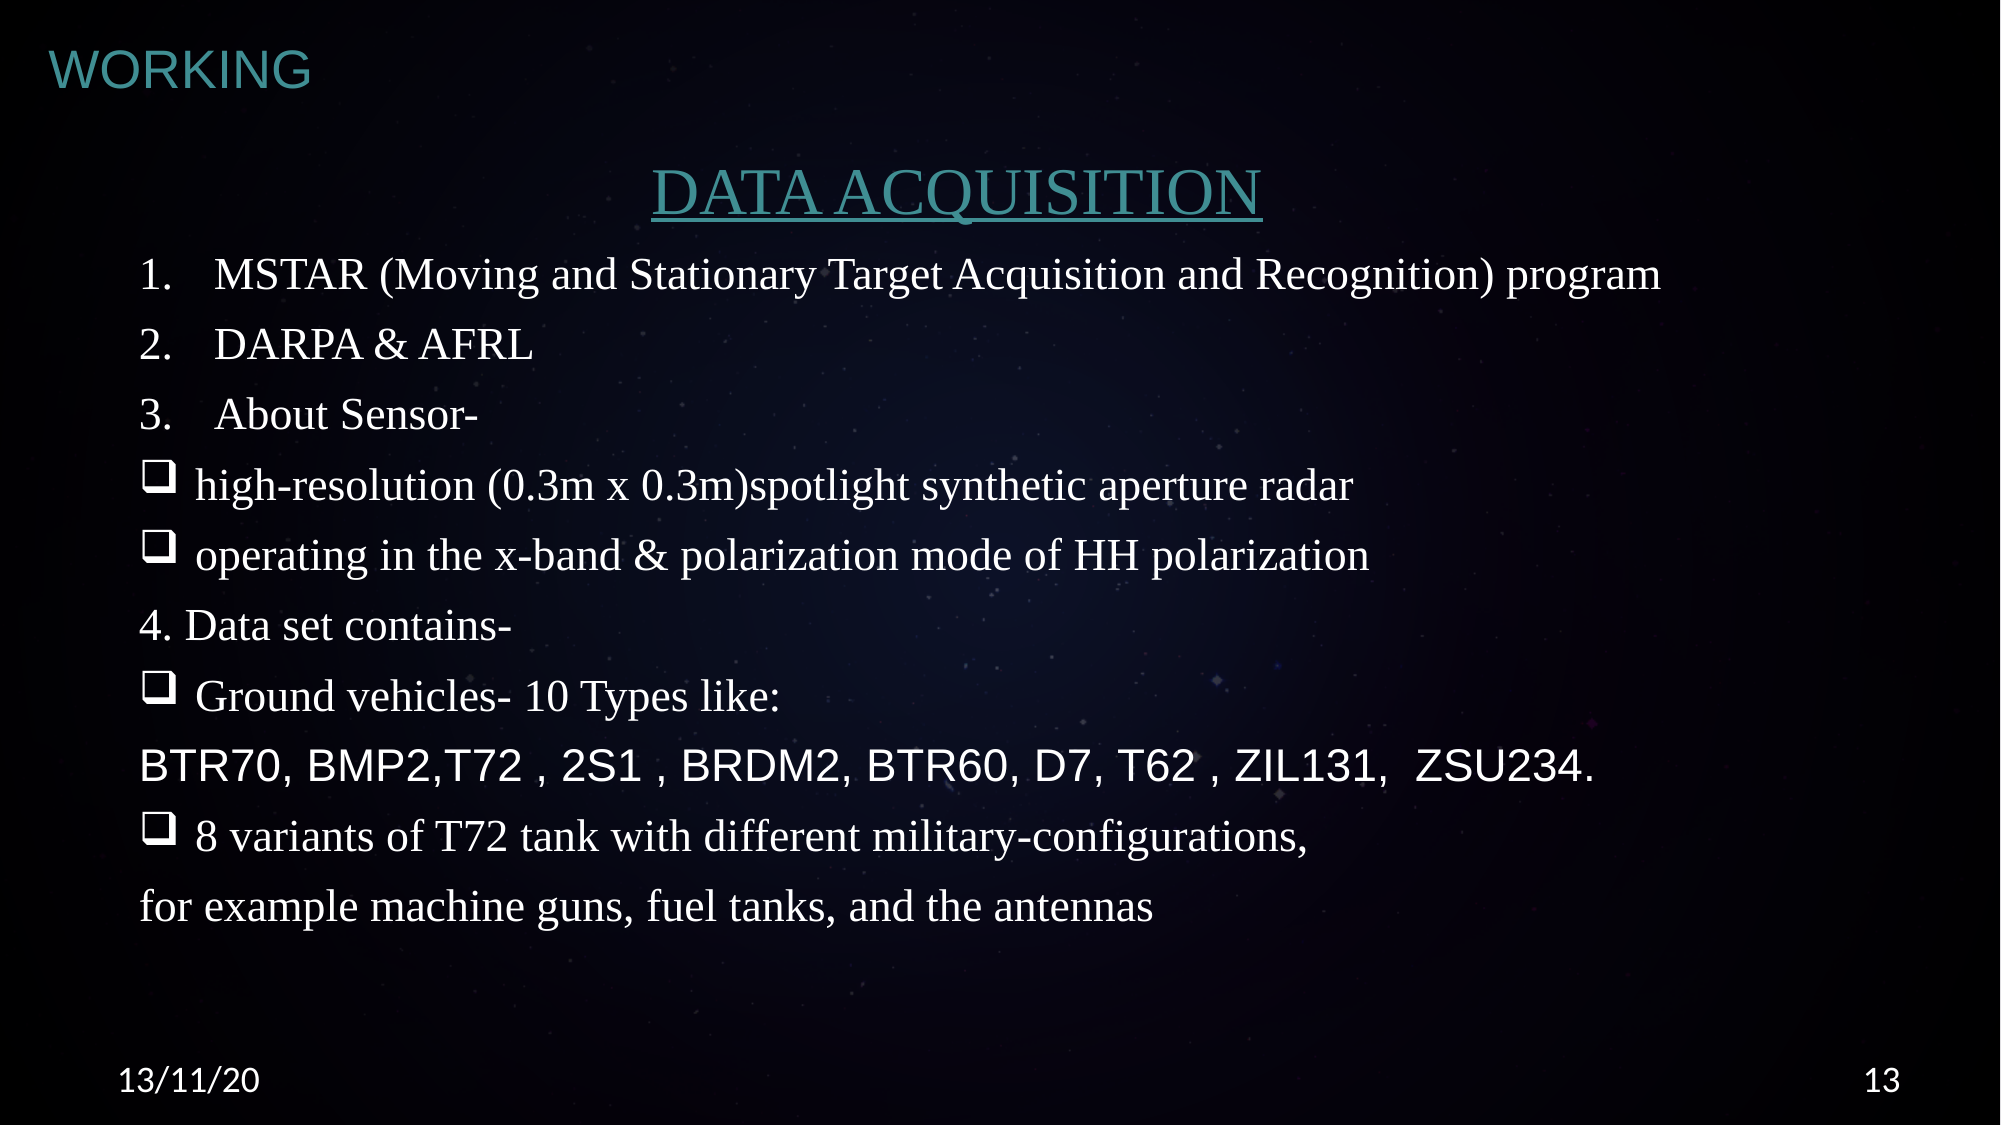

# WORKING
                                         DATA ACQUISITION
MSTAR (Moving and Stationary Target Acquisition and Recognition) program
DARPA & AFRL
About Sensor-
high-resolution (0.3m x 0.3m)spotlight synthetic aperture radar
operating in the x-band & polarization mode of HH polarization
4. Data set contains-
Ground vehicles- 10 Types like:
BTR70, BMP2,T72 , 2S1 , BRDM2, BTR60, D7, T62 , ZIL131,  ZSU234.
8 variants of T72 tank with different military-configurations,
for example machine guns, fuel tanks, and the antennas

13/11/20
13